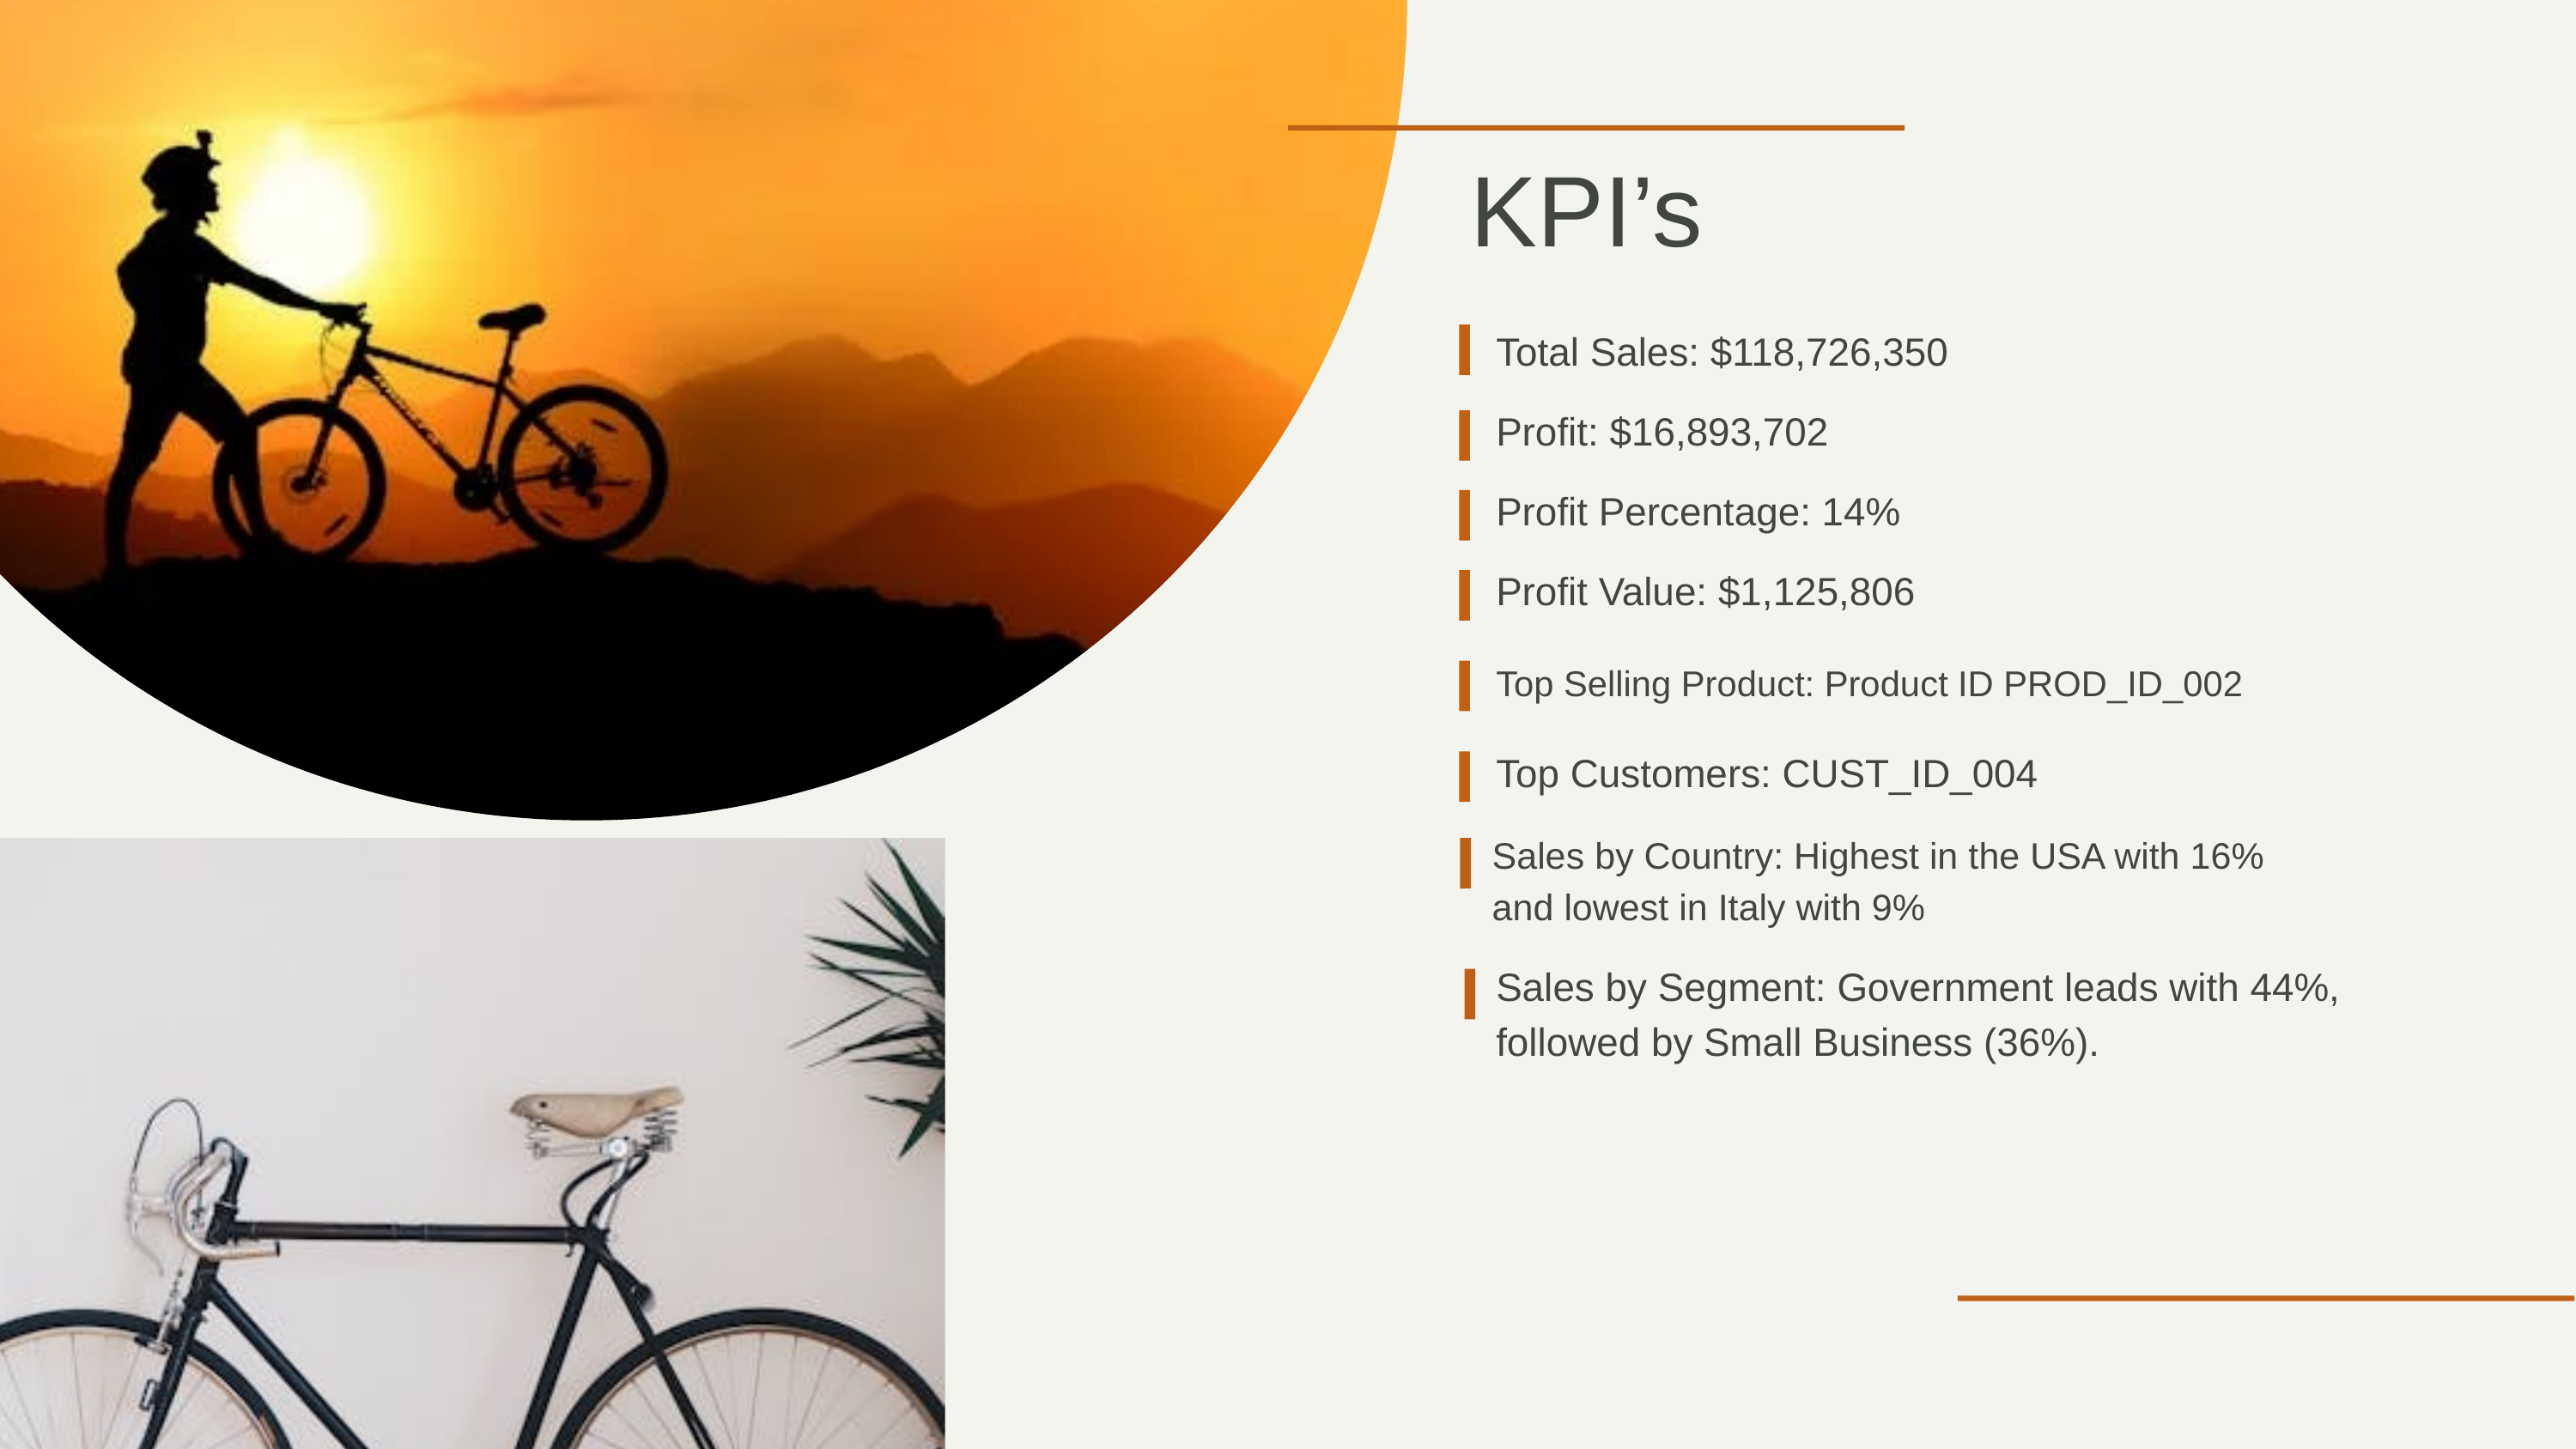

KPI’s
Total Sales: $118,726,350

Profit: $16,893,702

Profit Percentage: 14%

Profit Value: $1,125,806

Top Selling Product: Product ID PROD_ID_002

Top Customers: CUST_ID_004

Sales by Country: Highest in the USA with 16% and lowest in Italy with 9%

Sales by Segment: Government leads with 44%, followed by Small Business (36%).